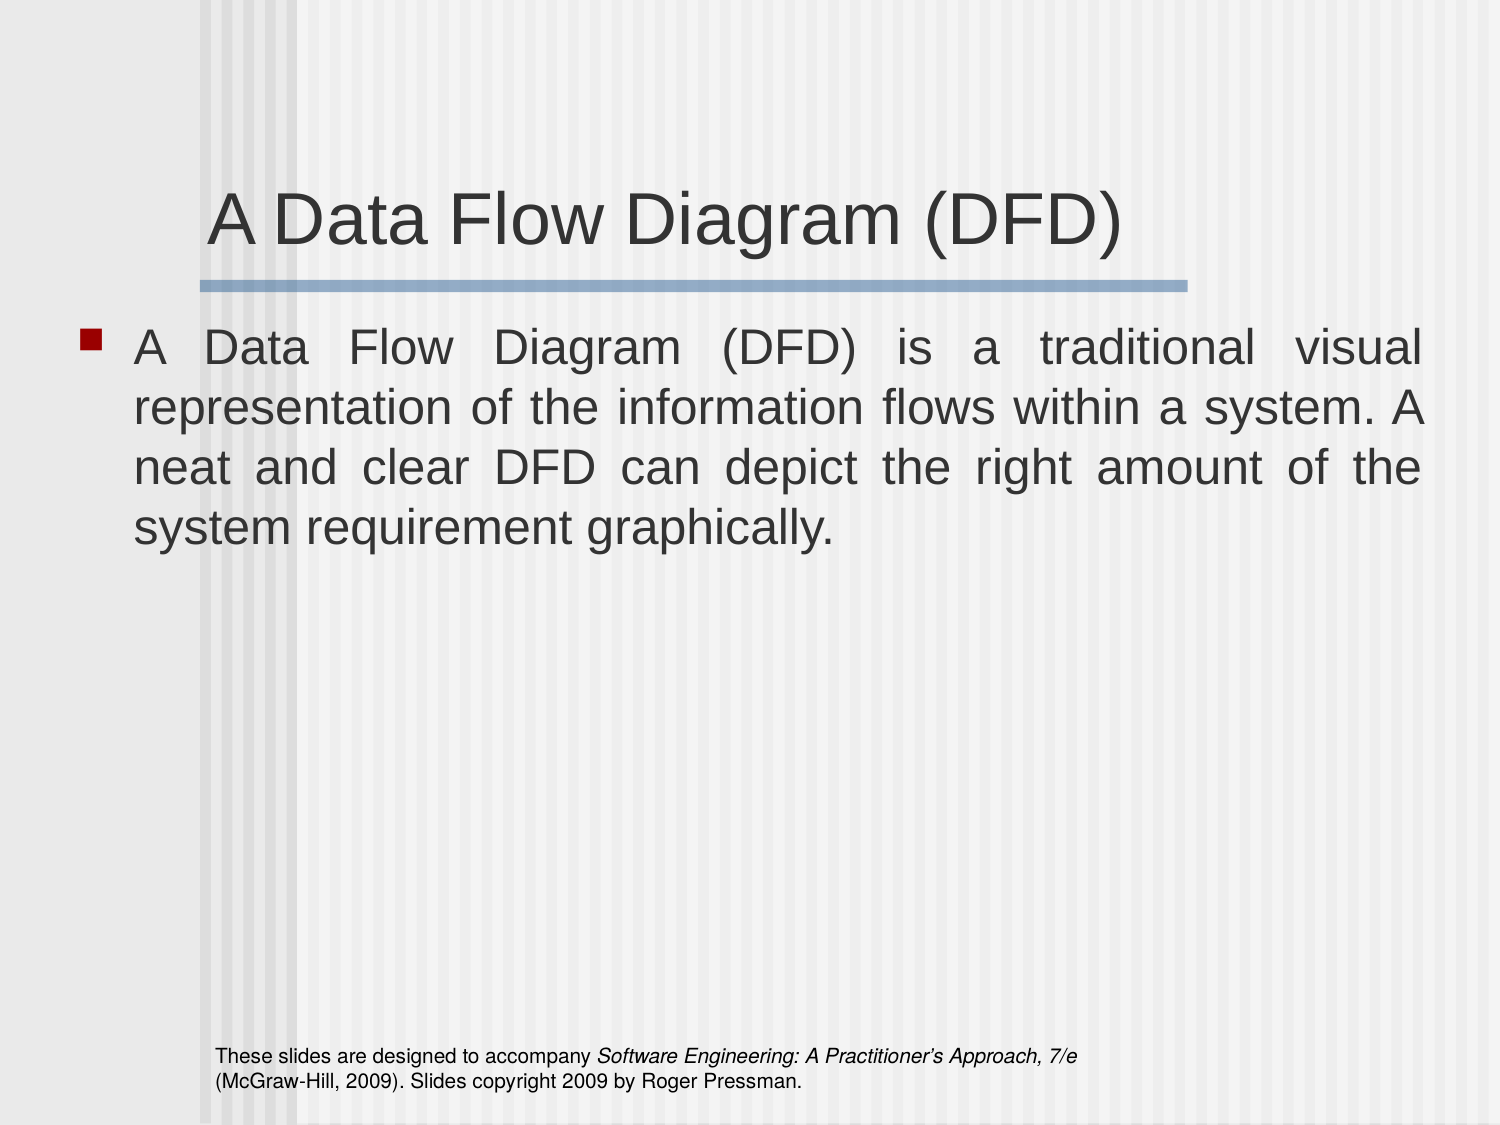

A Data Flow Diagram (DFD)
A Data Flow Diagram (DFD) is a traditional visual representation of the information flows within a system. A neat and clear DFD can depict the right amount of the system requirement graphically.
These slides are designed to accompany Software Engineering: A Practitioner’s Approach, 7/e (McGraw-Hill, 2009). Slides copyright 2009 by Roger Pressman.
49